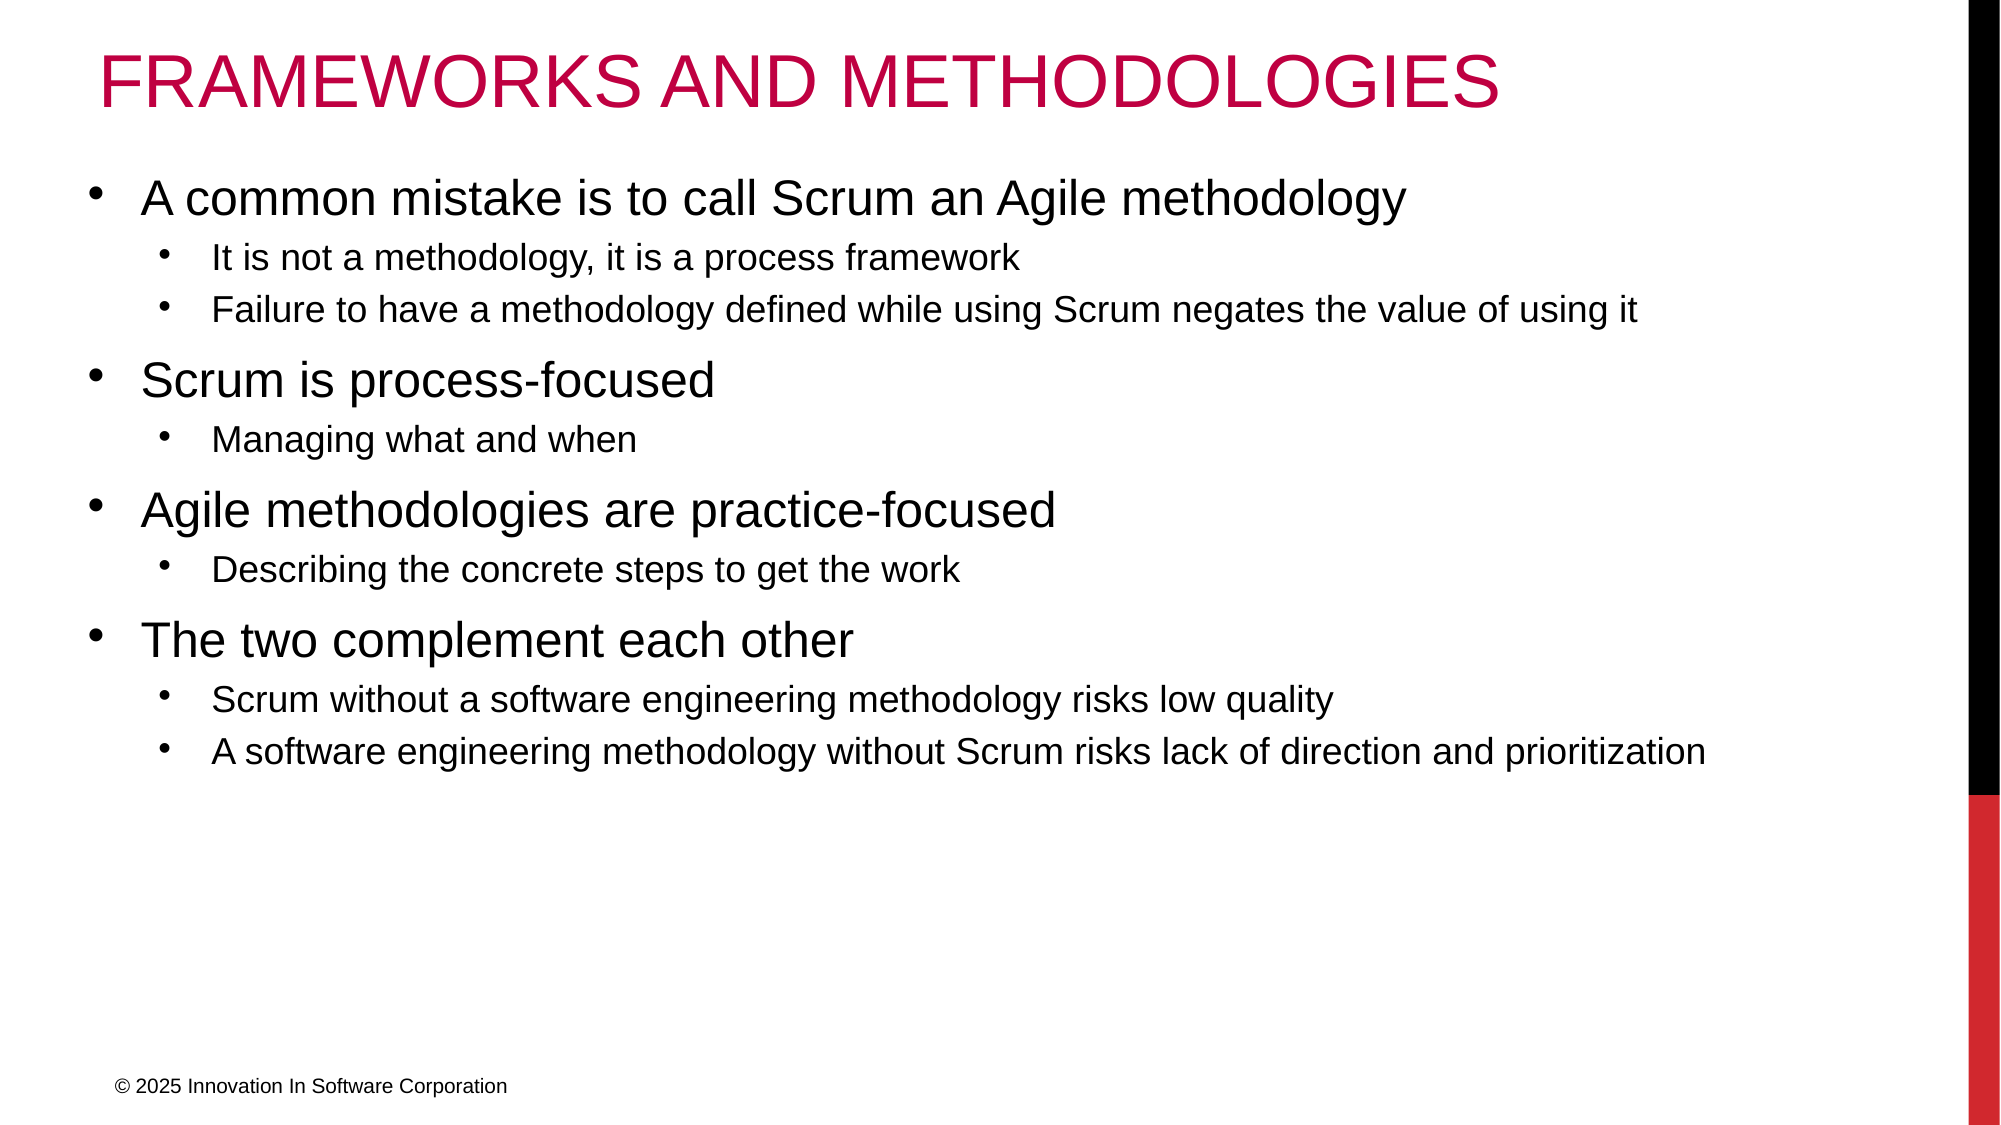

# Frameworks and Methodologies
A common mistake is to call Scrum an Agile methodology
It is not a methodology, it is a process framework
Failure to have a methodology defined while using Scrum negates the value of using it
Scrum is process-focused
Managing what and when
Agile methodologies are practice-focused
Describing the concrete steps to get the work
The two complement each other
Scrum without a software engineering methodology risks low quality
A software engineering methodology without Scrum risks lack of direction and prioritization
© 2025 Innovation In Software Corporation